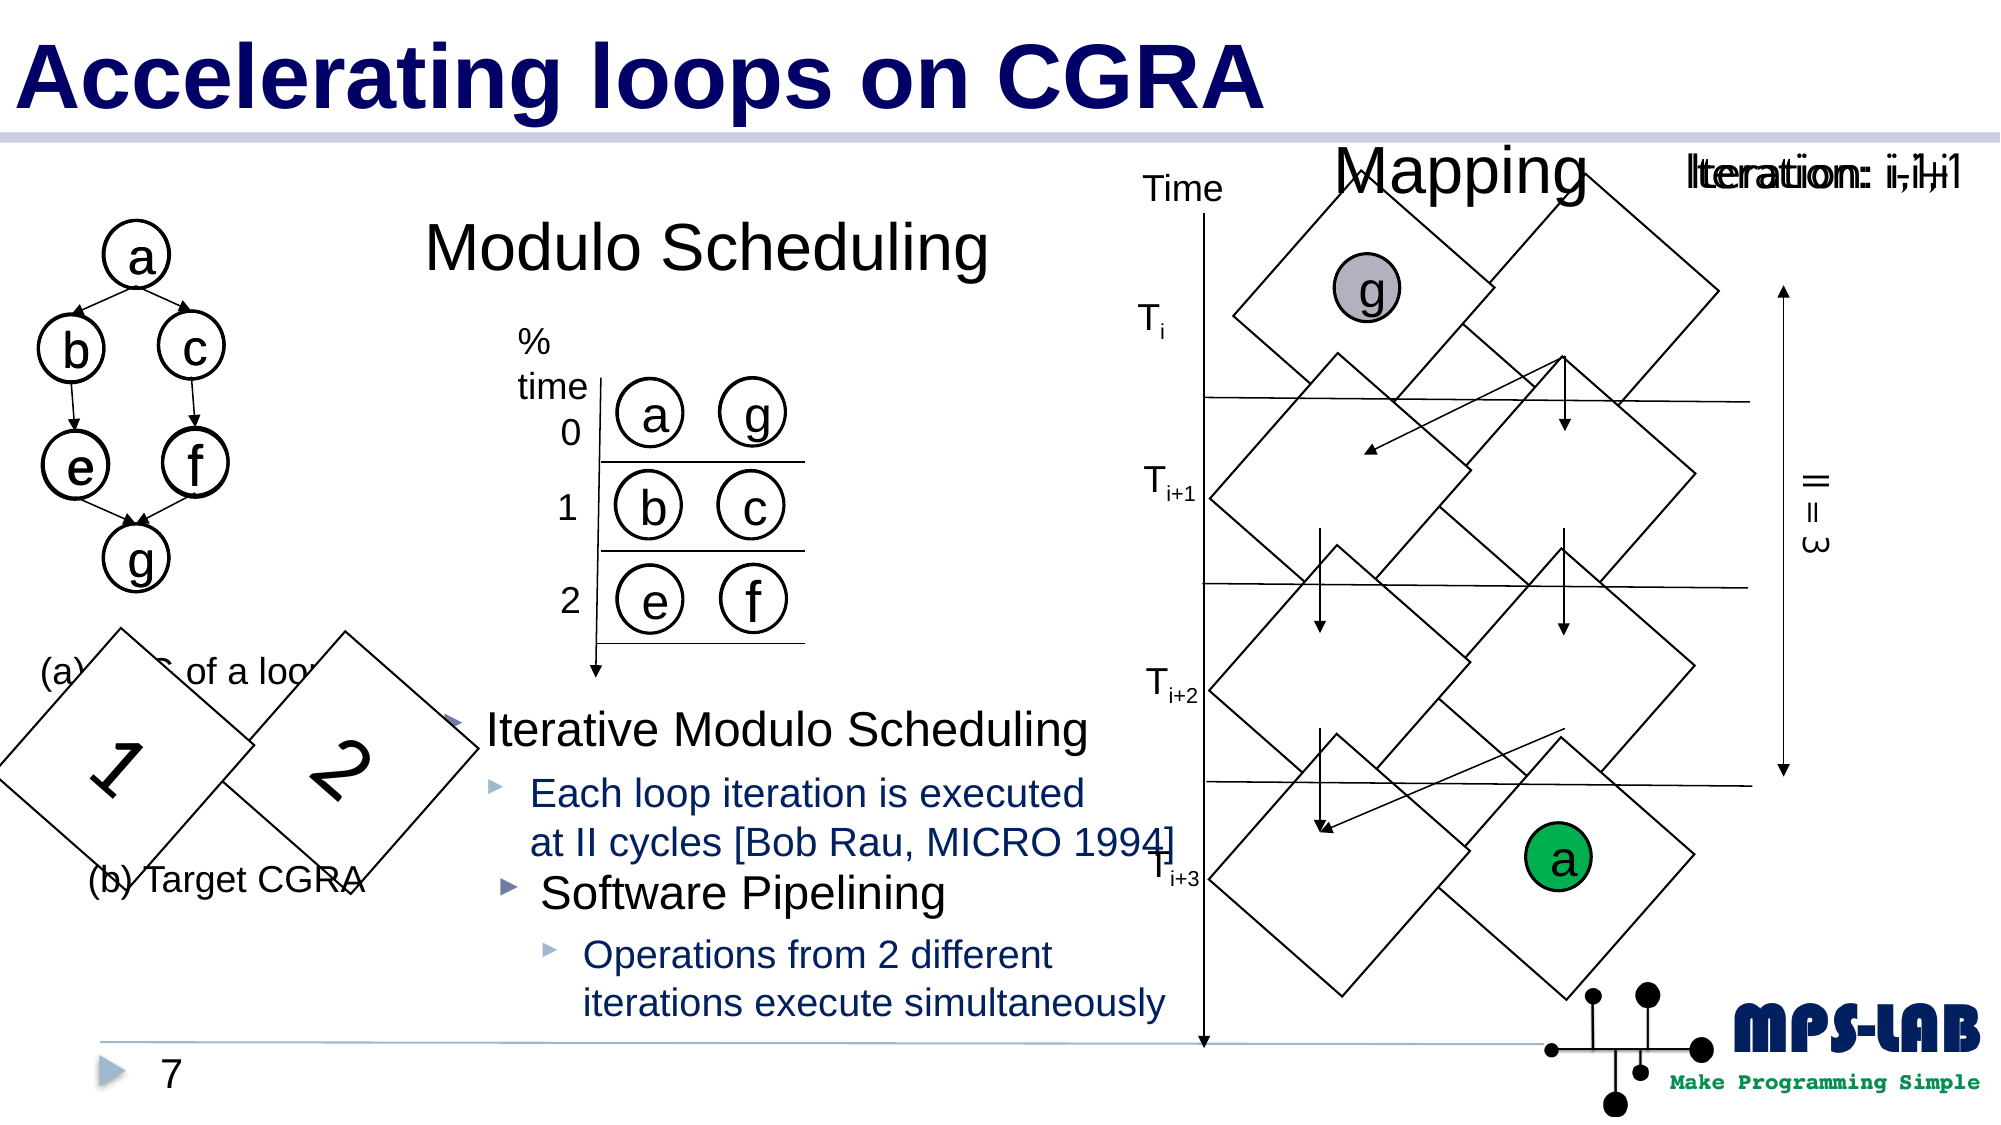

# Accelerating loops on CGRA
Mapping
Iteration: i-1,i
Iteration: i,i+1
Time
Modulo Scheduling

a
c
b
f
e
g
a
g
Ti
%
time
g
a
0
b
c
1
f
e
2
c
b
g
a

f
e
Ti+1
b
c
II = 3
g
f
e

(a) DFG of a loop
Ti+2
1
2
Iterative Modulo Scheduling
Each loop iteration is executed
at II cycles [Bob Rau, MICRO 1994]

a
Ti+3
(b) Target CGRA
Software Pipelining
Operations from 2 different iterations execute simultaneously

7